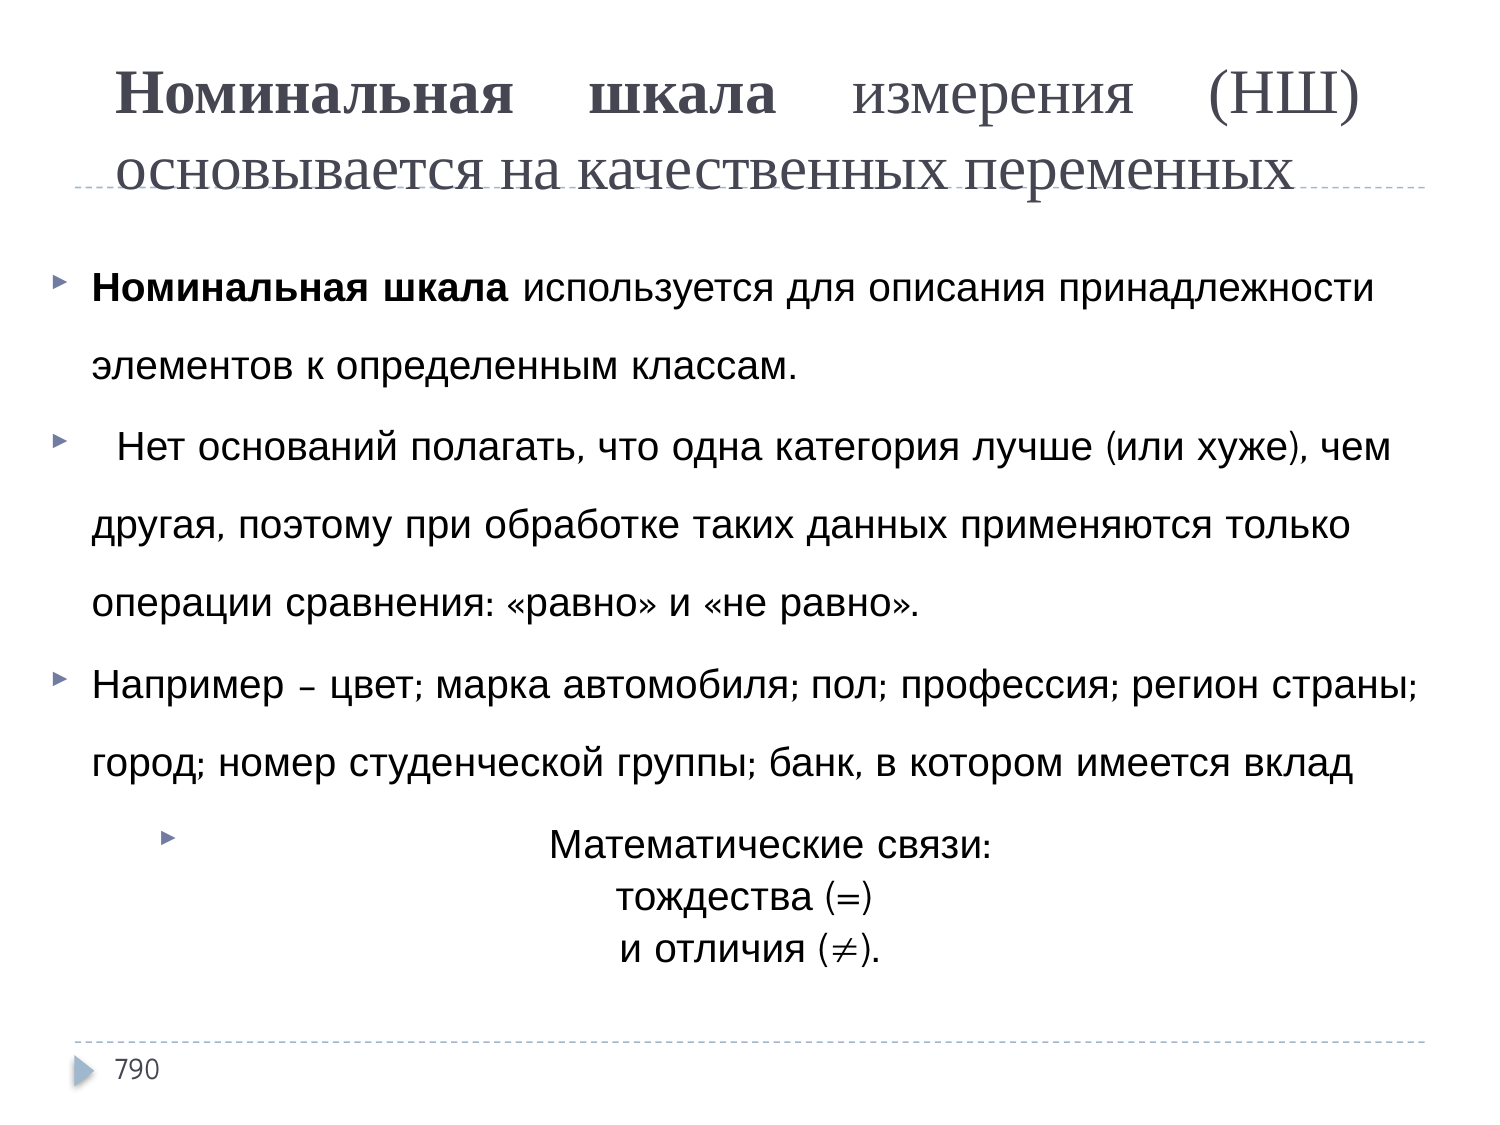

# Номинальная шкала измерения (НШ) основывается на качественных переменных
Номинальная шкала используется для описания принадлежности элементов к определенным классам.
  Нет оснований полагать, что одна категория лучше (или хуже), чем другая, поэтому при обработке таких данных применяются только операции сравнения: «равно» и «не равно».
Например – цвет; марка автомобиля; пол; профессия; регион страны; город; номер студенческой группы; банк, в котором имеется вклад
Математические связи:
тождества (=)
и отличия (≠).

790